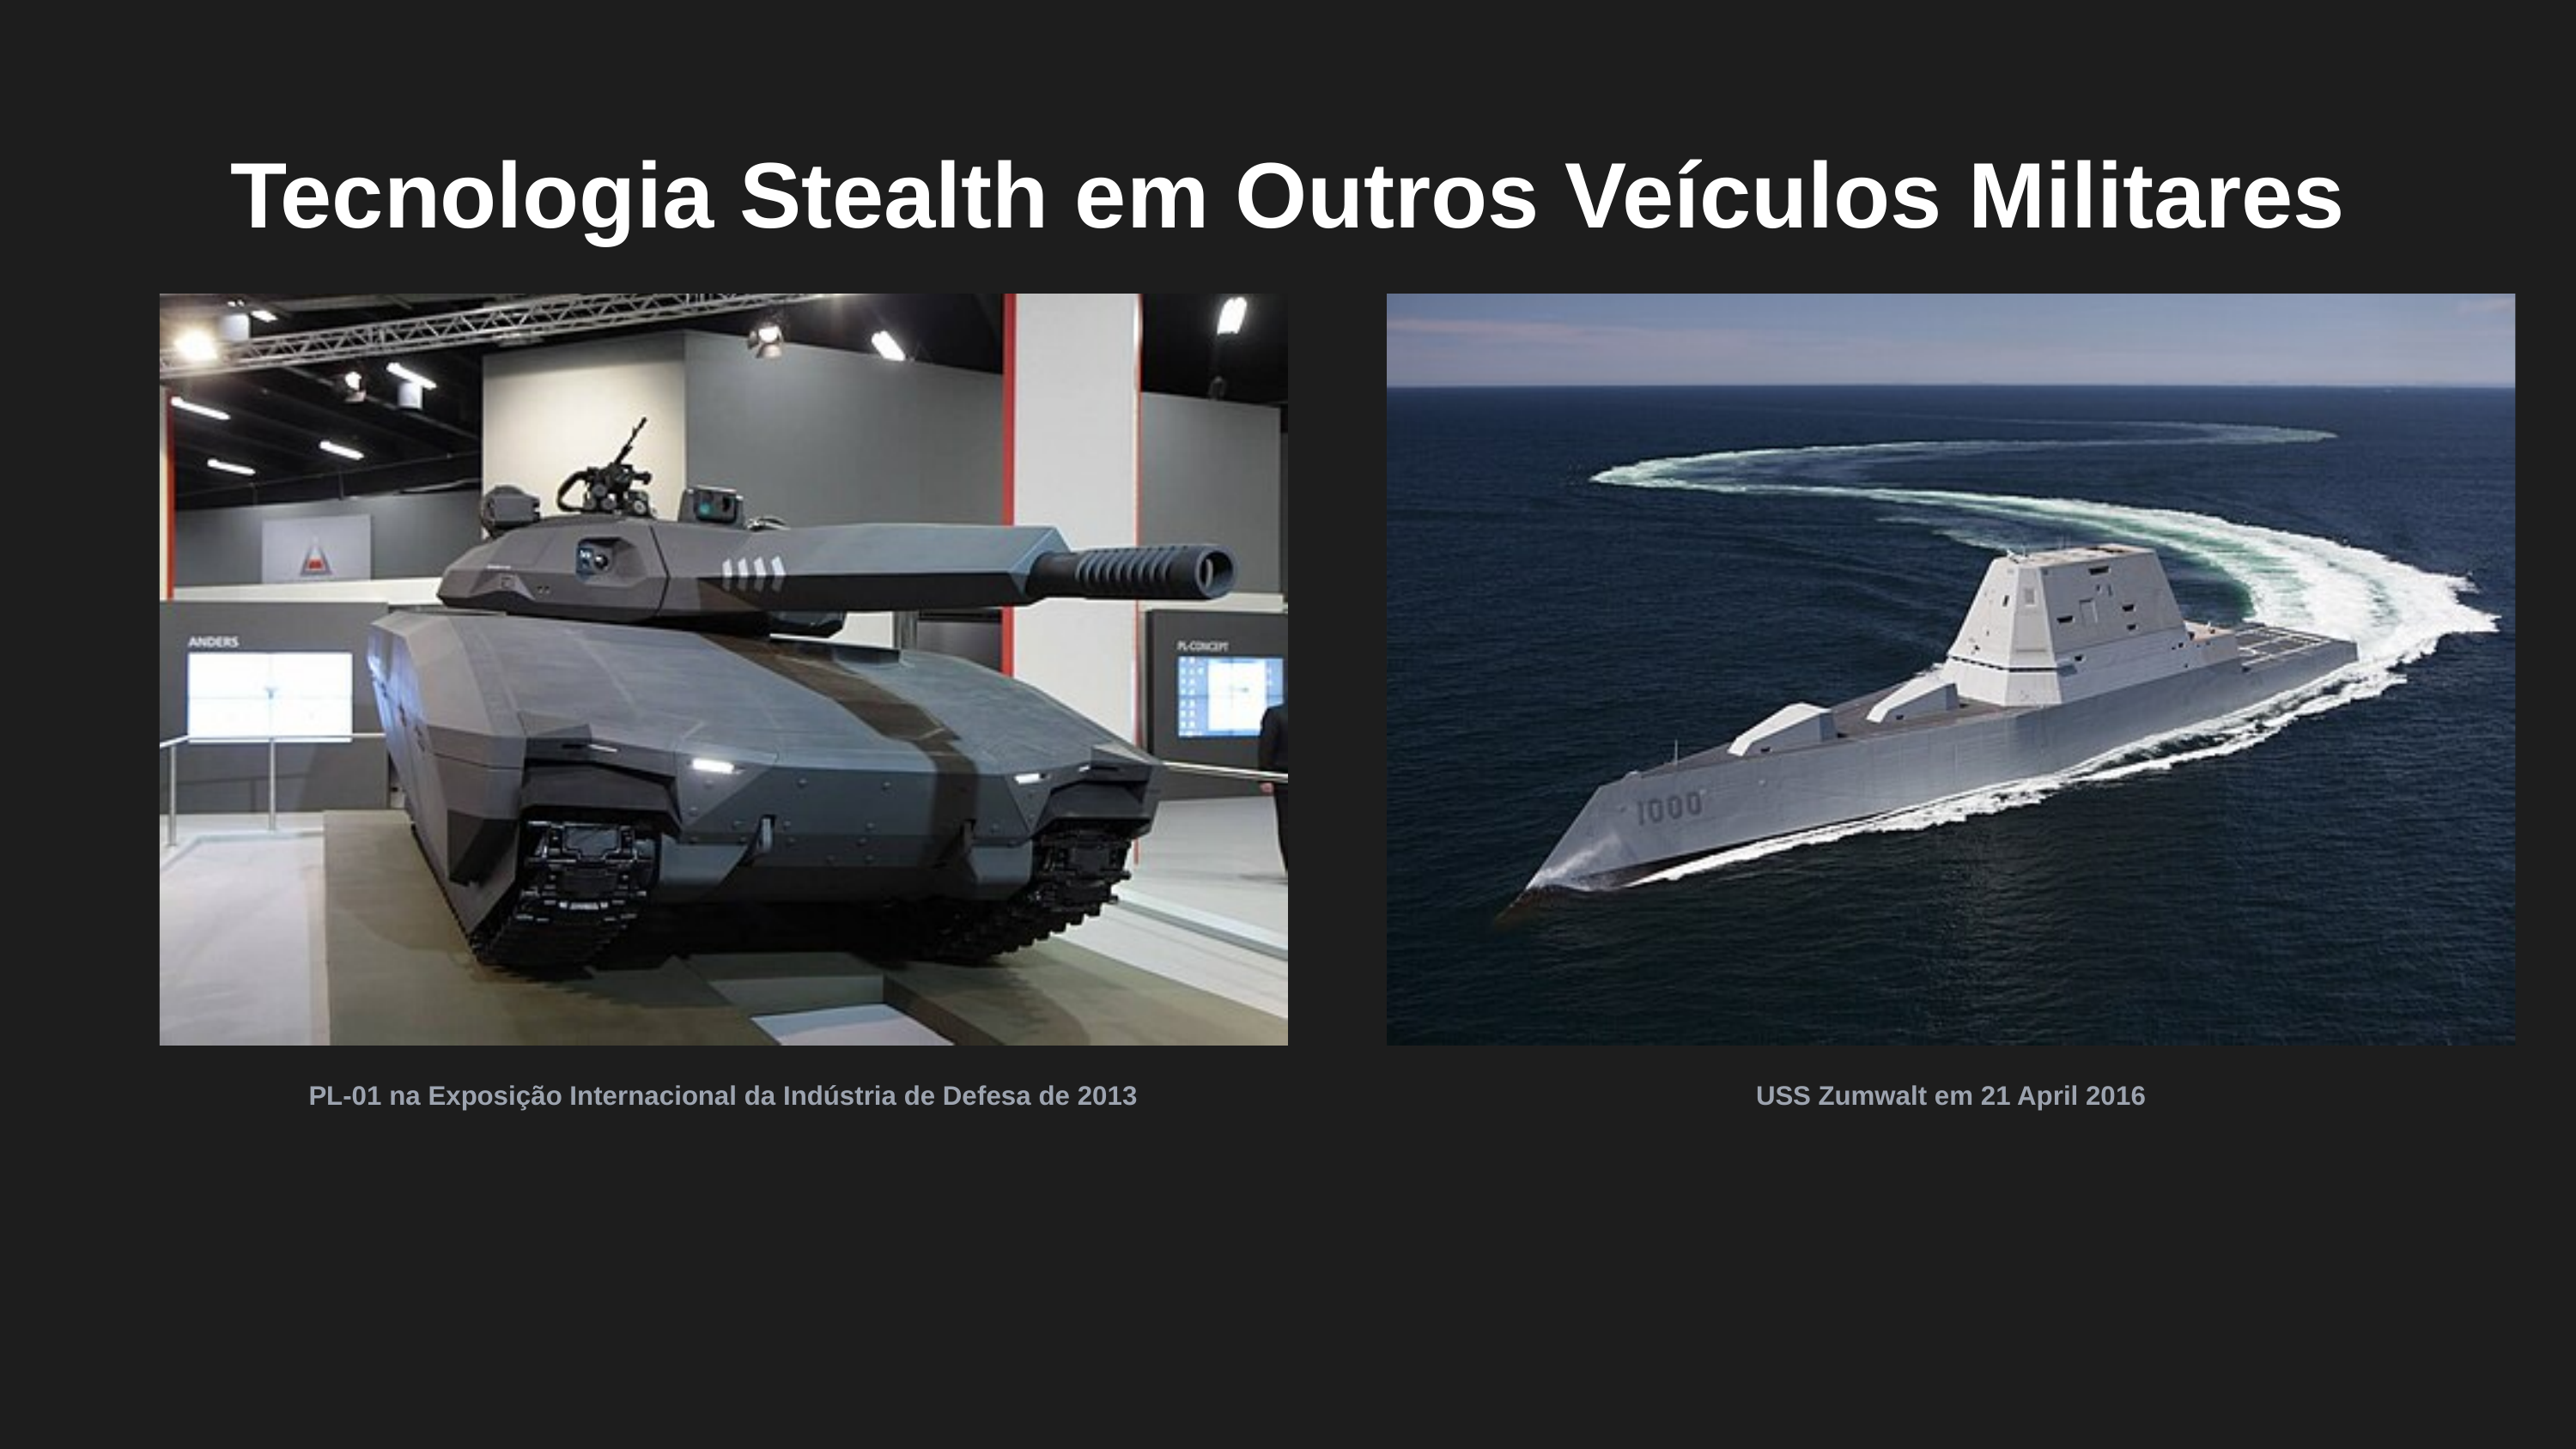

Tecnologia Stealth em Outros Veículos Militares

PL-01 na Exposição Internacional da Indústria de Defesa de 2013
USS Zumwalt em 21 April 2016